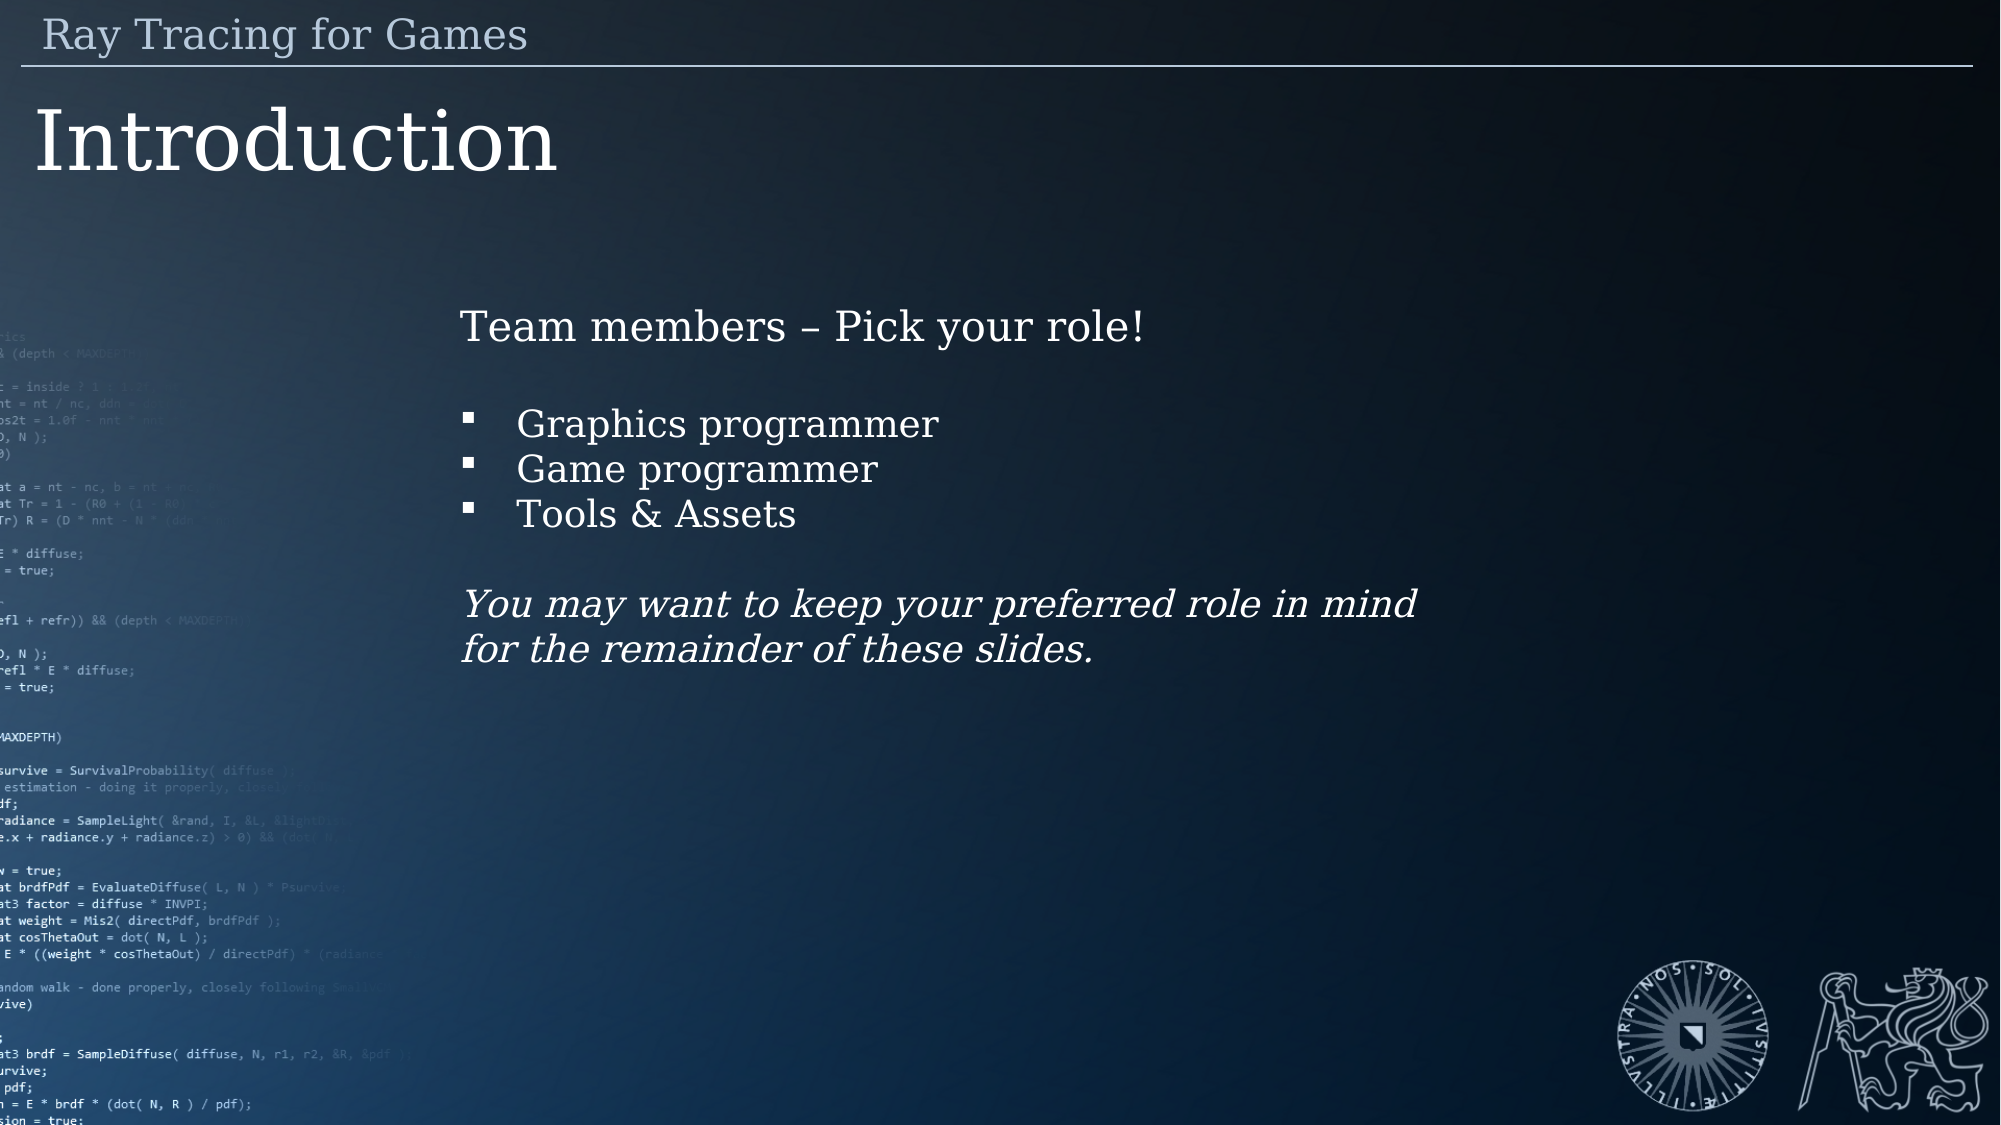

Ray Tracing for Games
Introduction
Team members – Pick your role!

Graphics programmer
Game programmer
Tools & Assets

You may want to keep your preferred role in mind for the remainder of these slides.